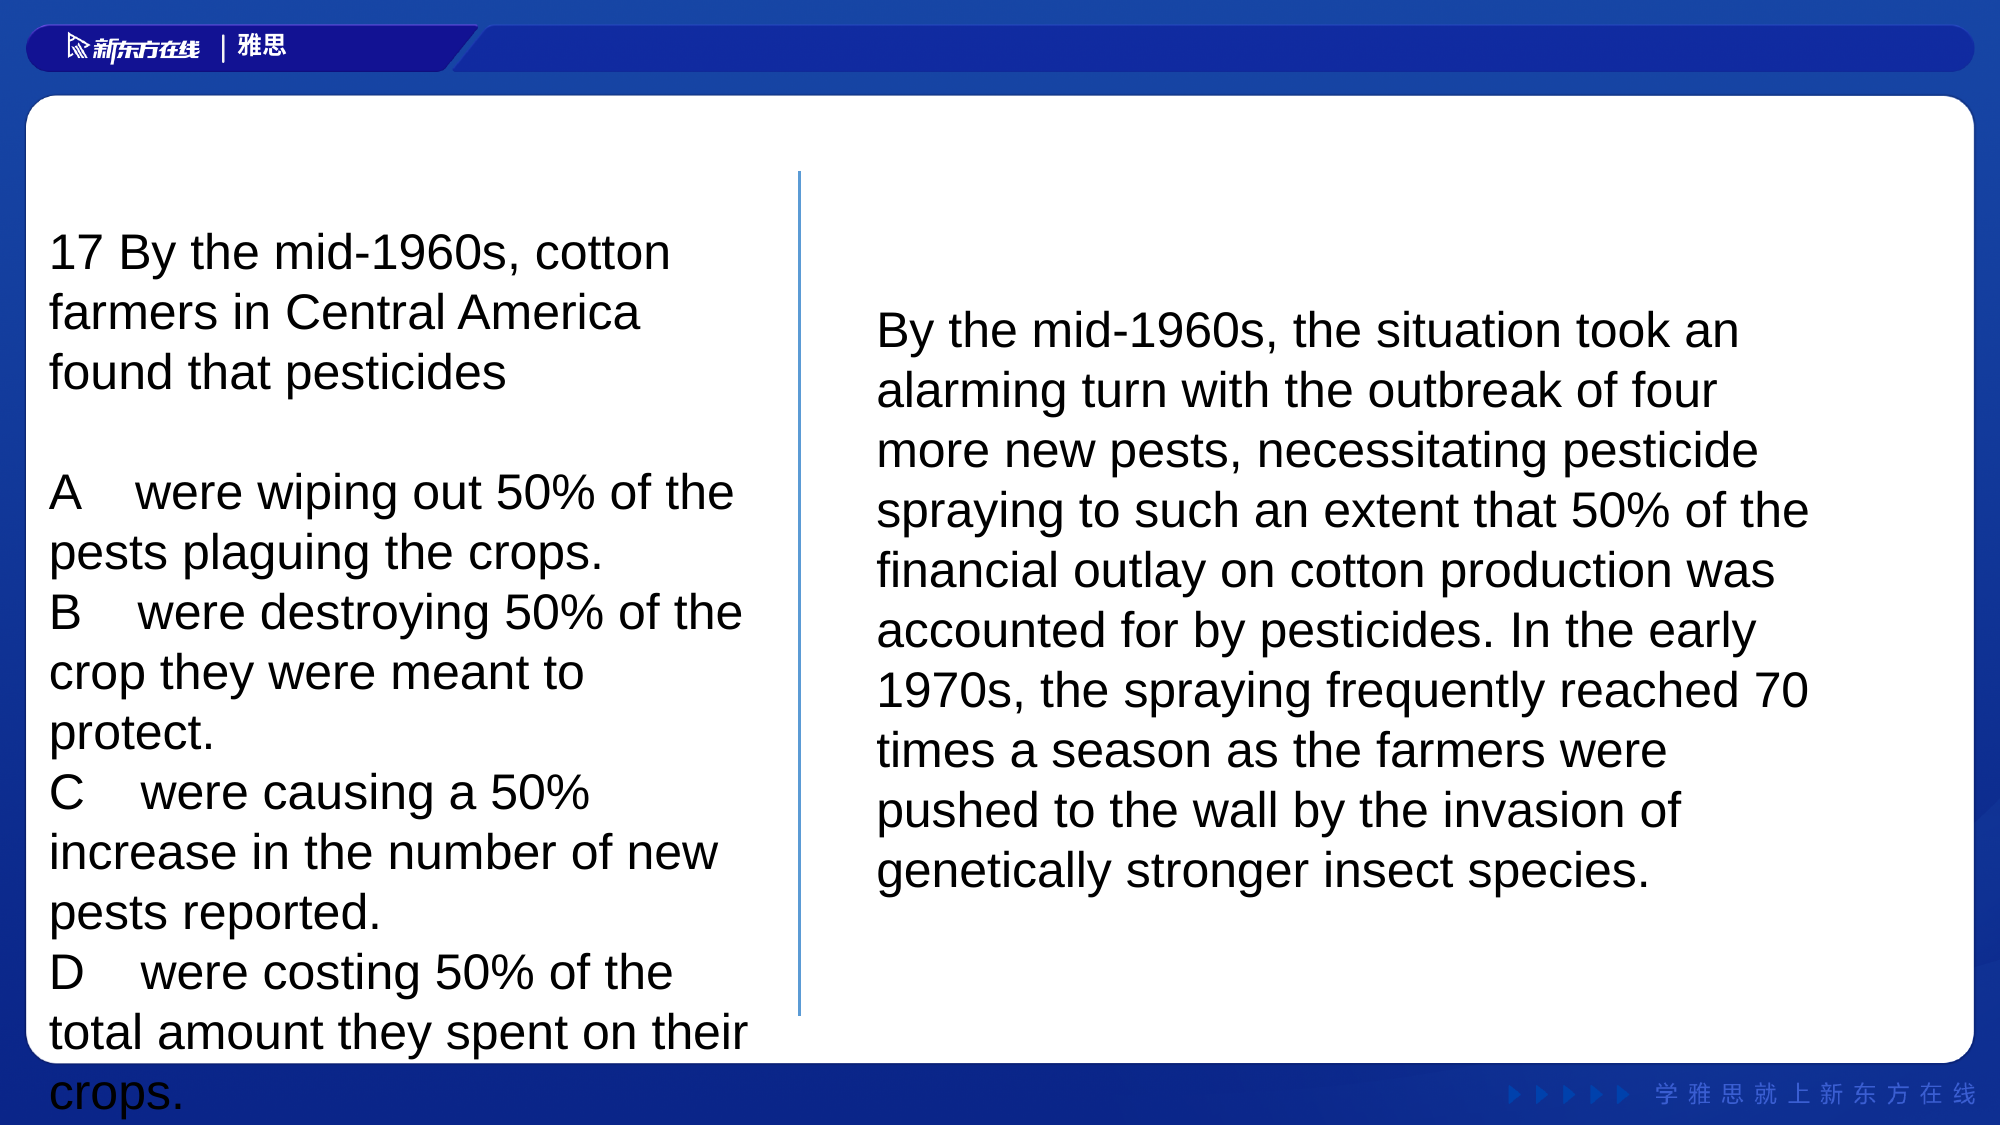

17 By the mid-1960s, cotton farmers in Central America found that pesticides

A    were wiping out 50% of the pests plaguing the crops.
B    were destroying 50% of the crop they were meant to protect.
C    were causing a 50% increase in the number of new pests reported.
D    were costing 50% of the total amount they spent on their crops.
By the mid-1960s, the situation took an alarming turn with the outbreak of four more new pests, necessitating pesticide spraying to such an extent that 50% of the financial outlay on cotton production was accounted for by pesticides. In the early 1970s, the spraying frequently reached 70 times a season as the farmers were pushed to the wall by the invasion of genetically stronger insect species.